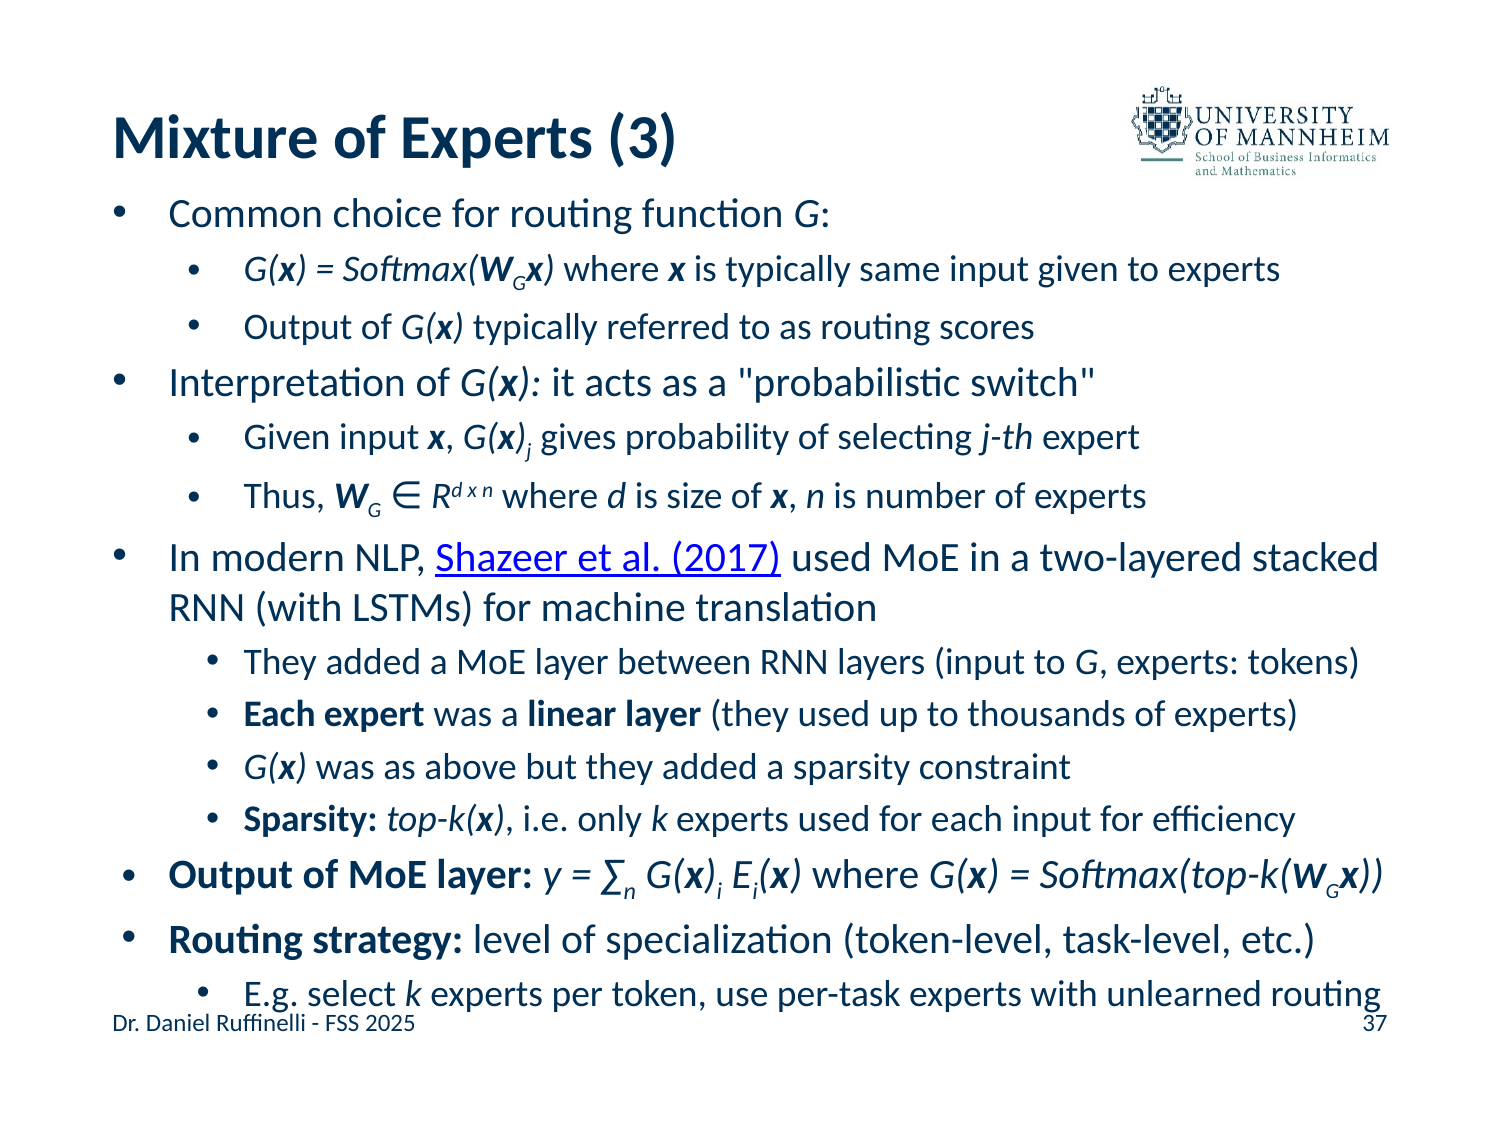

# Mixture of Experts (3)
Common choice for routing function G:
G(x) = Softmax(WGx) where x is typically same input given to experts
Output of G(x) typically referred to as routing scores
Interpretation of G(x): it acts as a "probabilistic switch"
Given input x, G(x)j gives probability of selecting j-th expert
Thus, WG ∈ Rd x n where d is size of x, n is number of experts
In modern NLP, Shazeer et al. (2017) used MoE in a two-layered stacked RNN (with LSTMs) for machine translation
They added a MoE layer between RNN layers (input to G, experts: tokens)
Each expert was a linear layer (they used up to thousands of experts)
G(x) was as above but they added a sparsity constraint
Sparsity: top-k(x), i.e. only k experts used for each input for efficiency
Output of MoE layer: y = ∑n G(x)i Ei(x) where G(x) = Softmax(top-k(WGx))
Routing strategy: level of specialization (token-level, task-level, etc.)
E.g. select k experts per token, use per-task experts with unlearned routing
Dr. Daniel Ruffinelli - FSS 2025
37